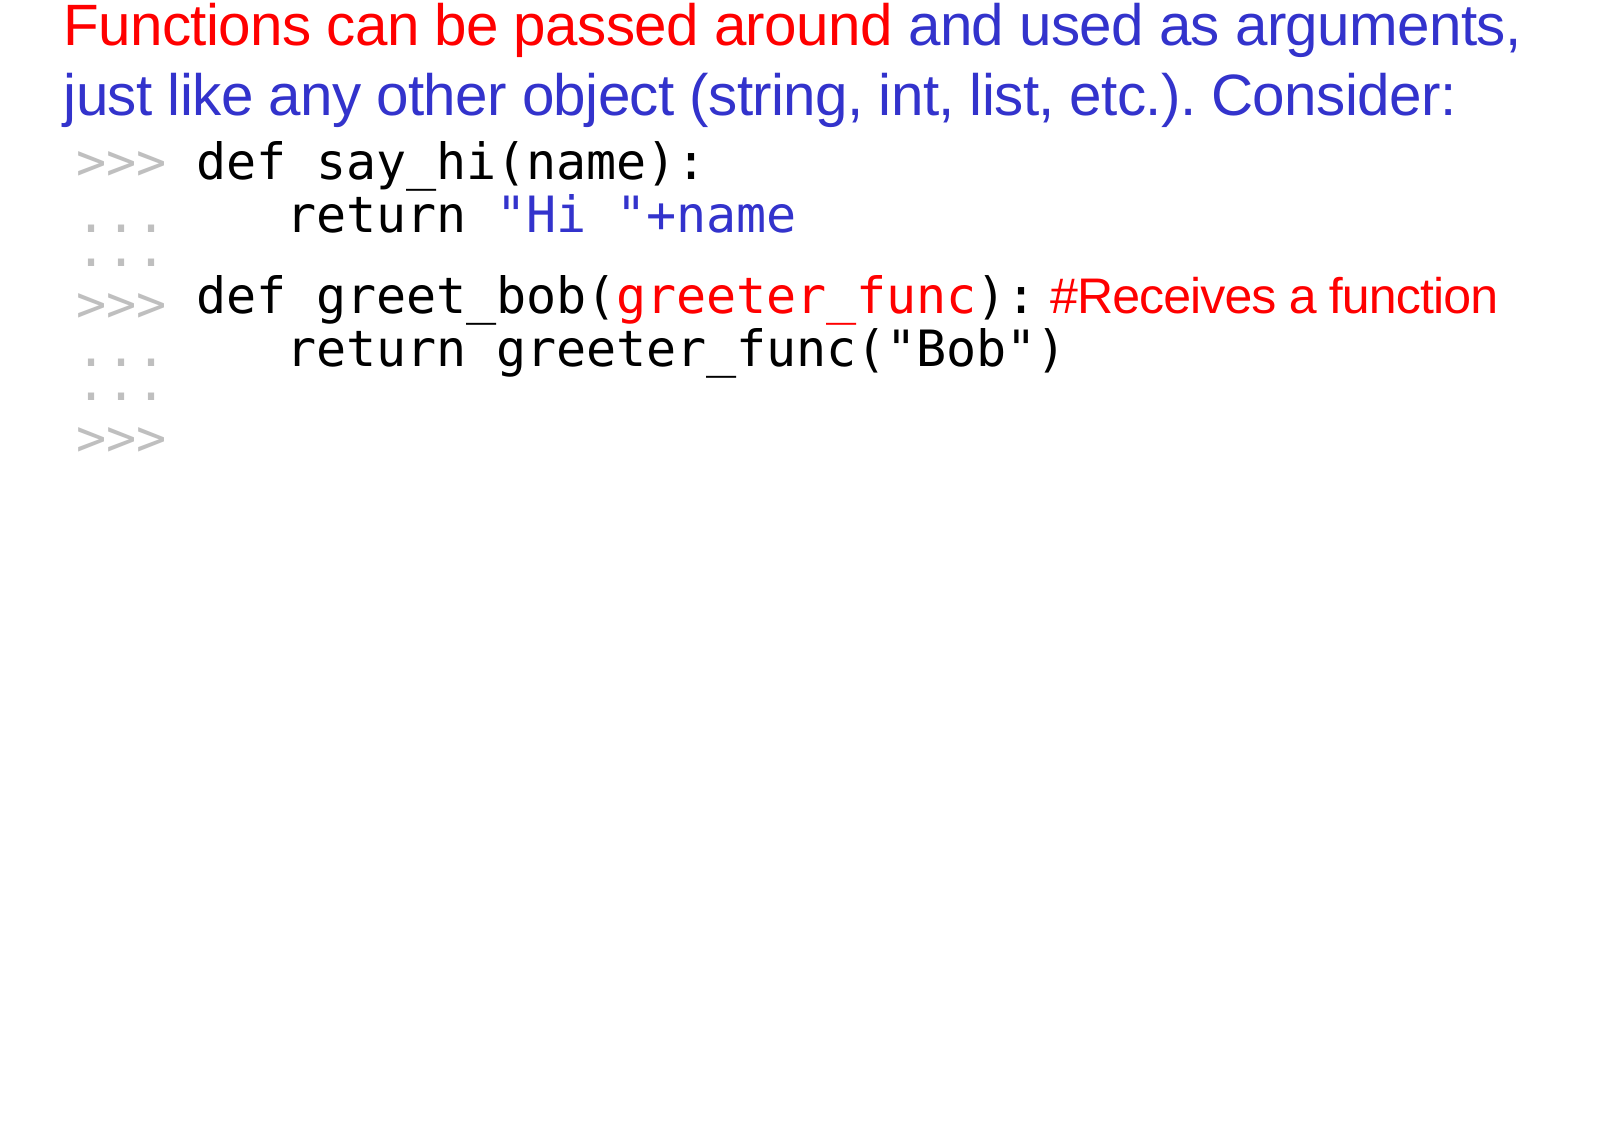

# Functions as passed-around objects
Functions can be passed around and used as arguments, just like any other object (string, int, list, etc.). Consider:
>>> def say_hi(name):
...    return "Hi "+name
...
    def greet_bob(greeter_func): #Receives a function

>>> def say_hi(name):
...    return "Hi "+name
...
    def greet_bob(greeter_func):
...    return greeter_func("Bob")
...

>>>

>>>